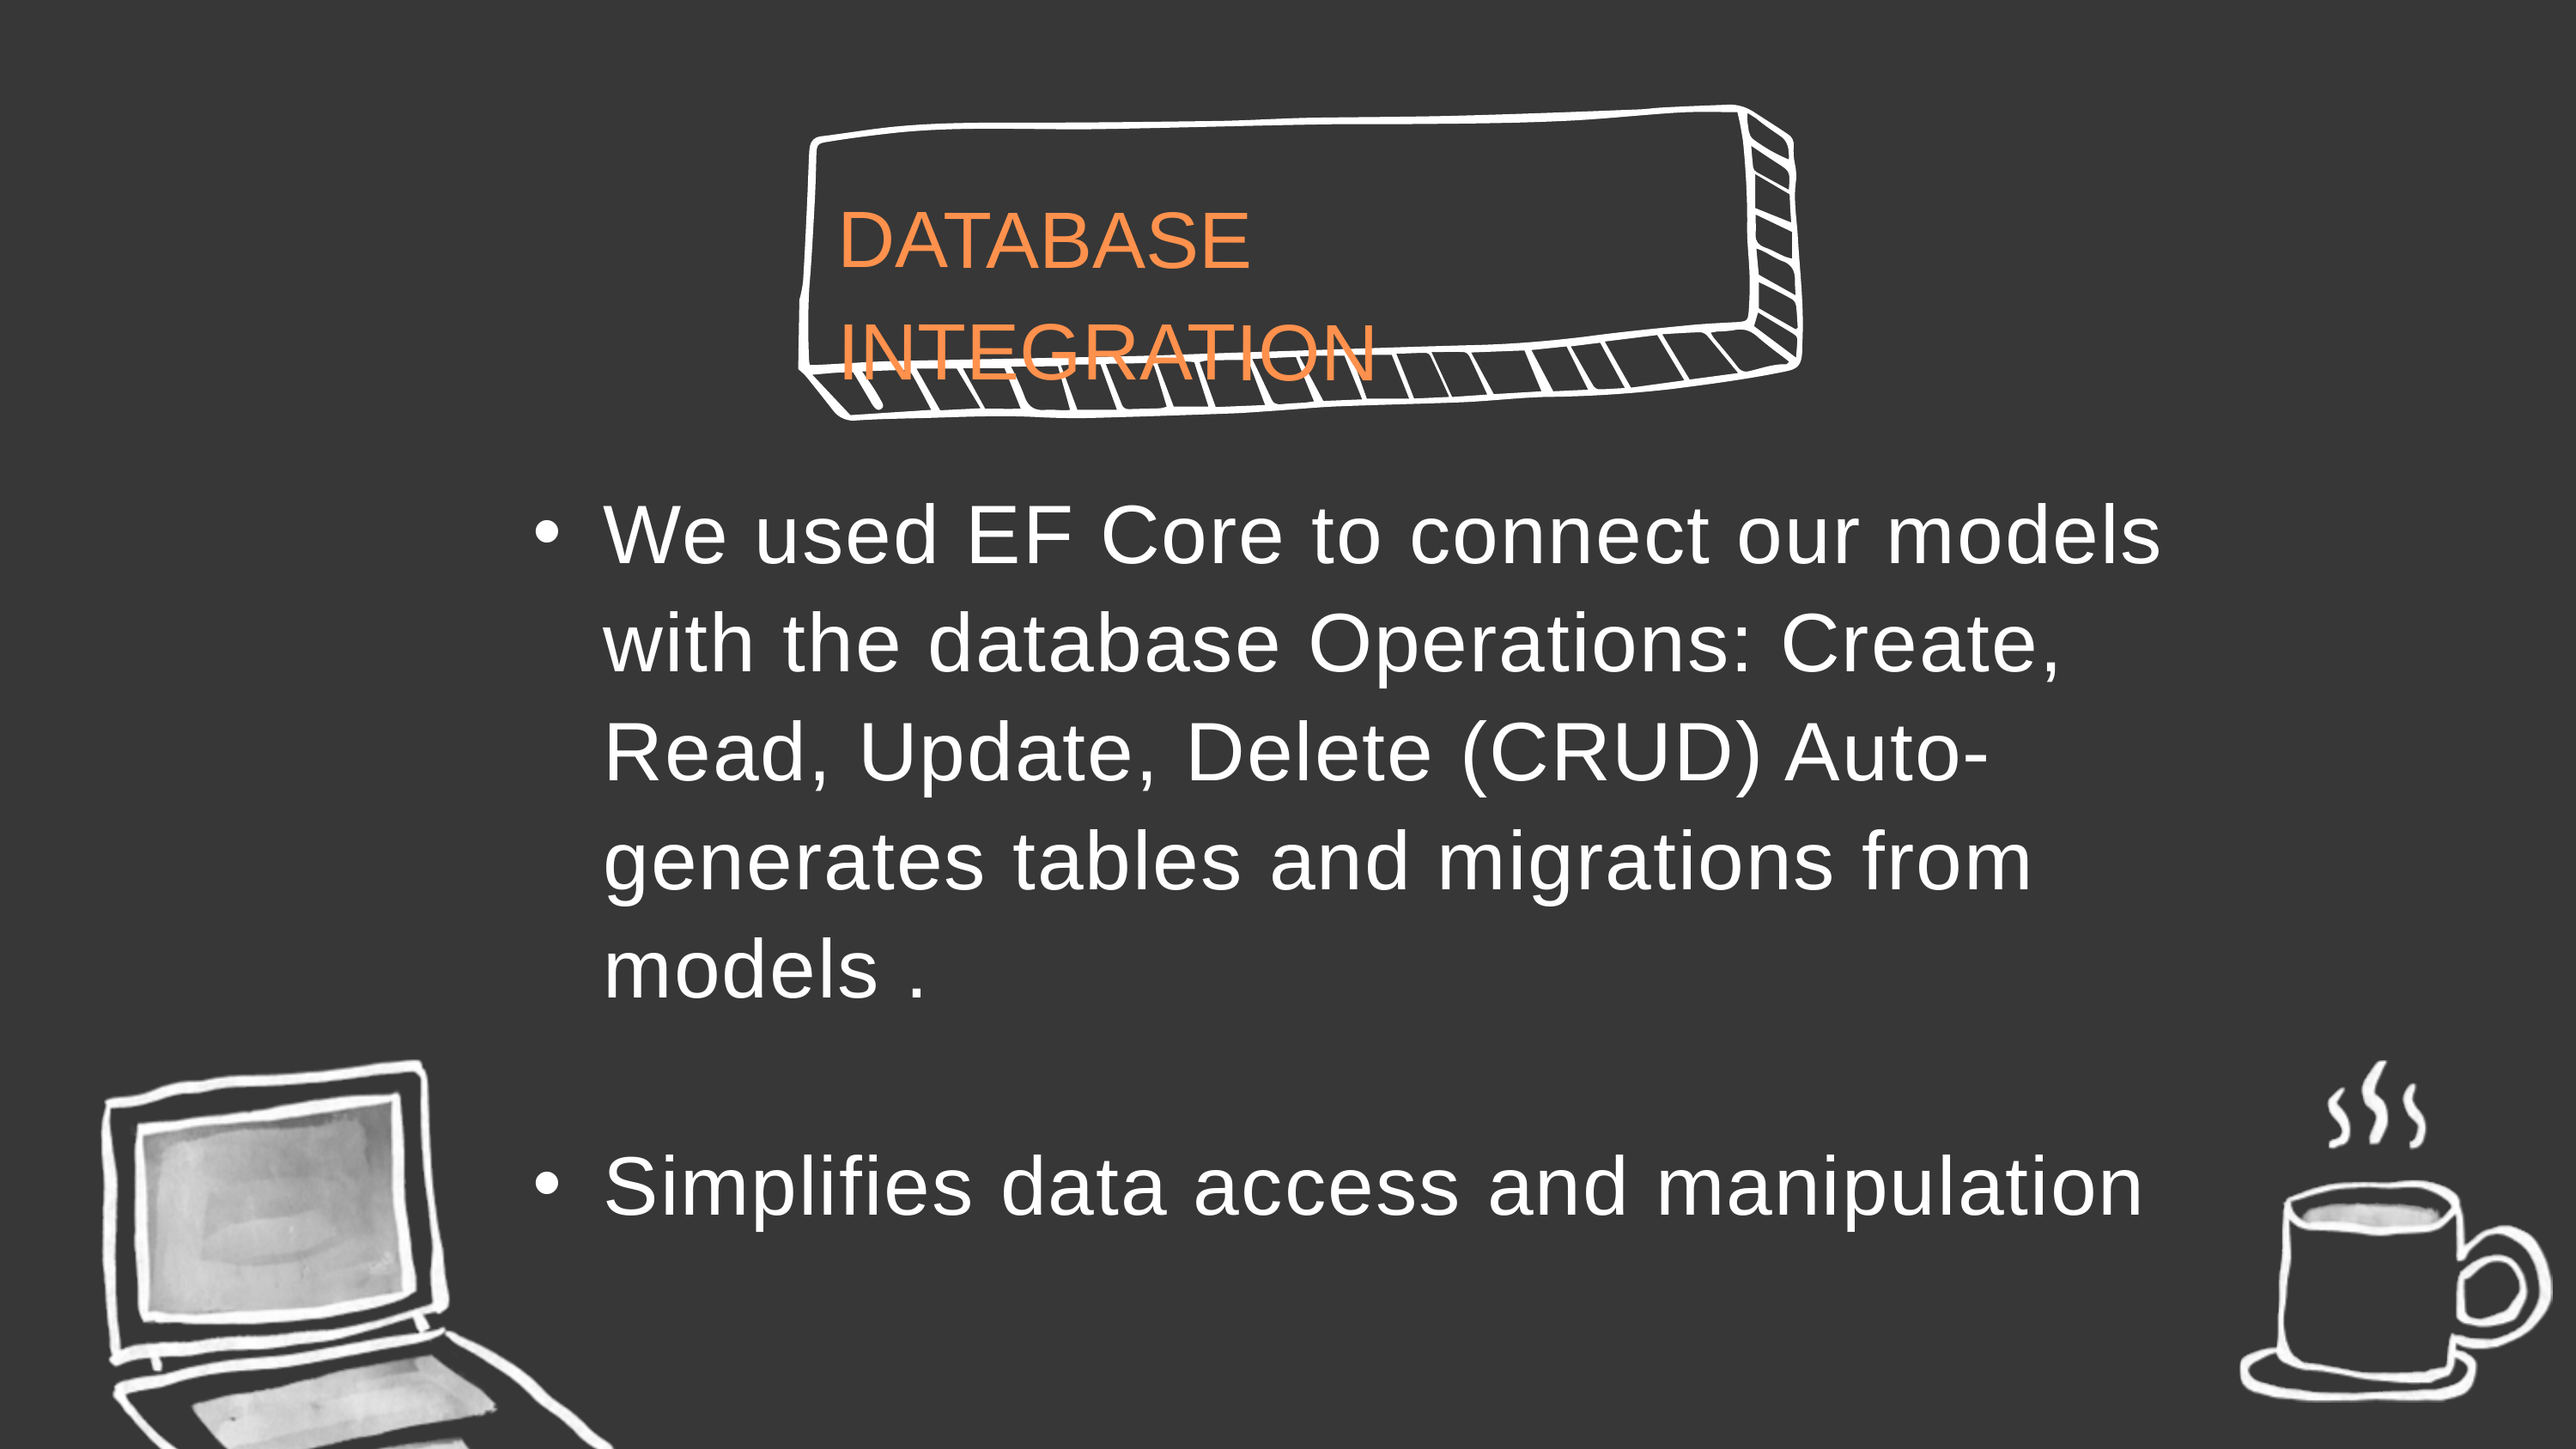

DATABASE INTEGRATION
We used EF Core to connect our models with the database Operations: Create, Read, Update, Delete (CRUD) Auto-generates tables and migrations from models .

Simplifies data access and manipulation